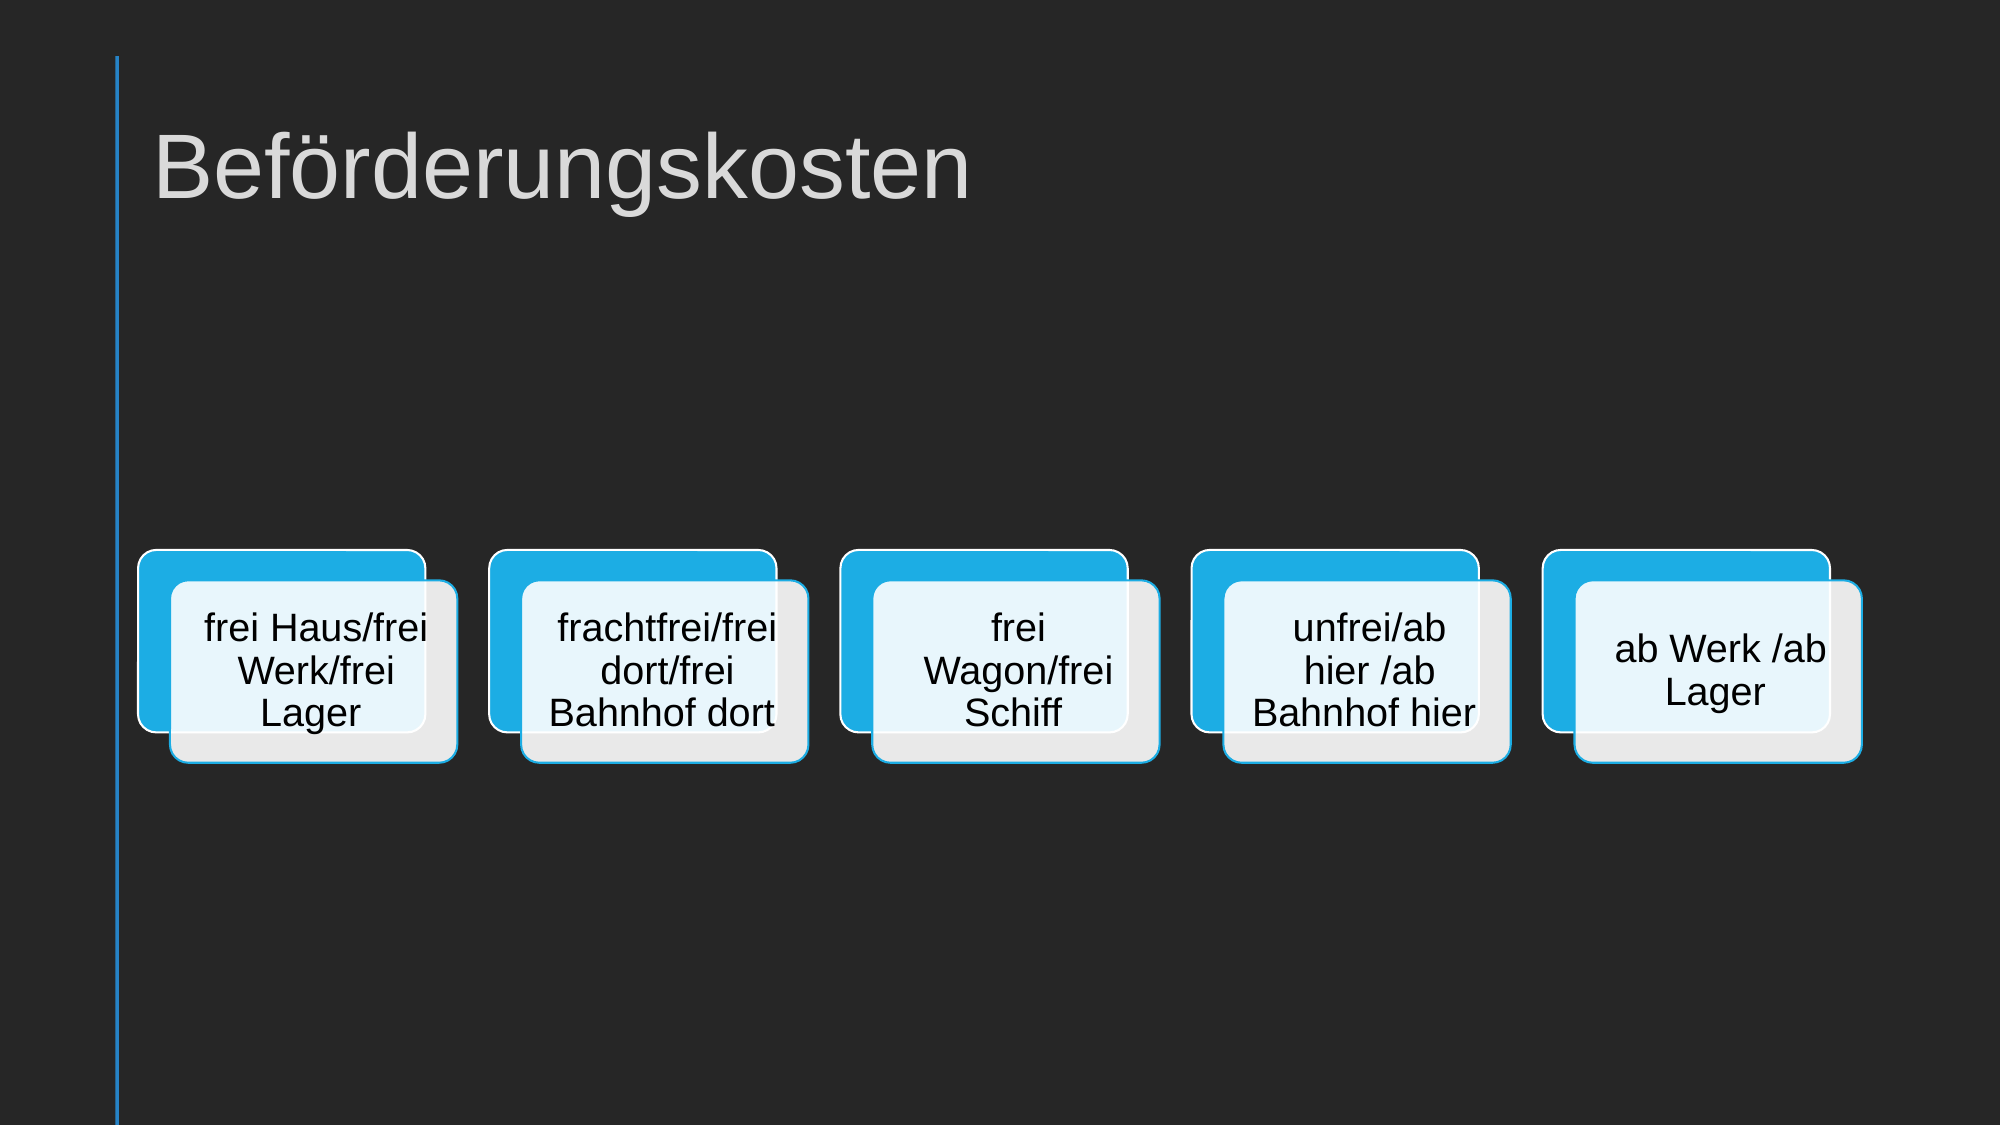

# Beförderungskosten
frei Haus/frei Werk/frei Lager
frachtfrei/frei dort/frei Bahnhof dort
frei Wagon/frei Schiff
unfrei/ab hier /ab Bahnhof hier
ab Werk /ab Lager